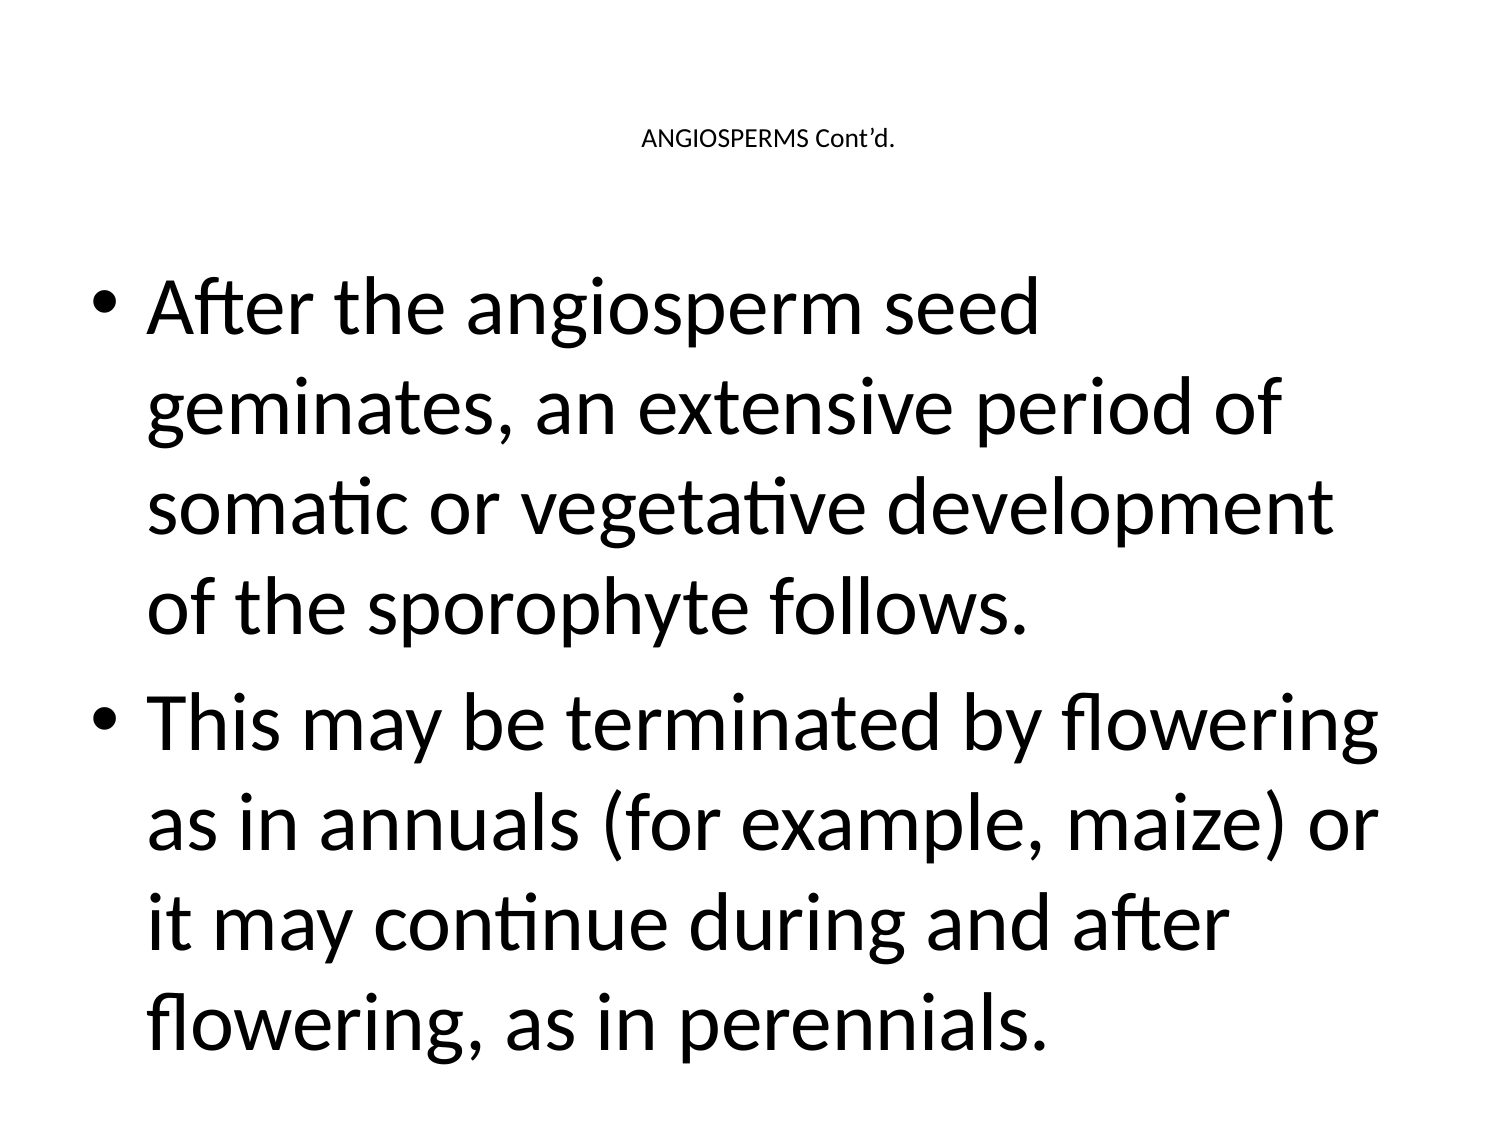

# ANGIOSPERMS Cont’d.
After the angiosperm seed geminates, an extensive period of somatic or vegetative development of the sporophyte follows.
This may be terminated by flowering as in annuals (for example, maize) or it may continue during and after flowering, as in perennials.